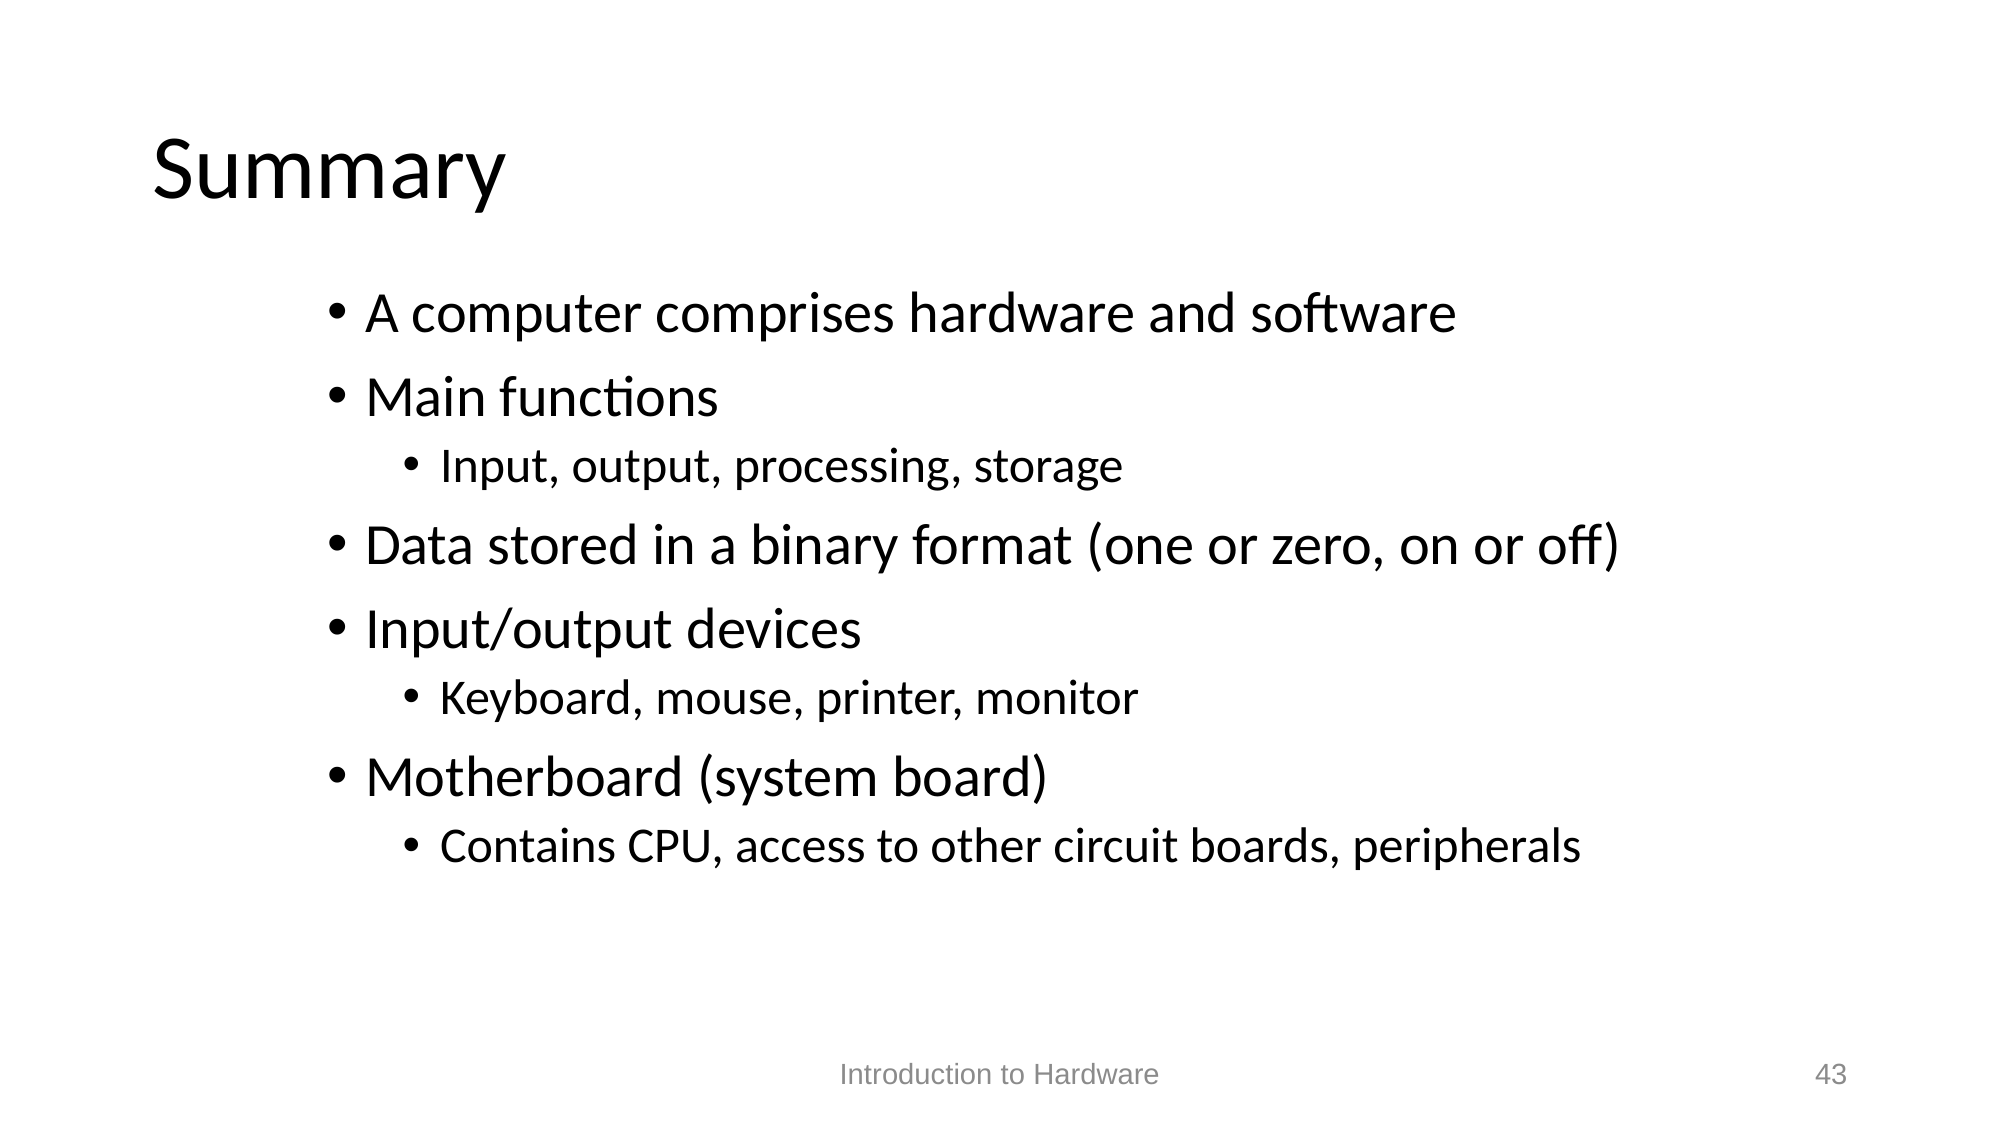

# Summary
A computer comprises hardware and software
Main functions
Input, output, processing, storage
Data stored in a binary format (one or zero, on or off)
Input/output devices
Keyboard, mouse, printer, monitor
Motherboard (system board)
Contains CPU, access to other circuit boards, peripherals
Introduction to Hardware
43